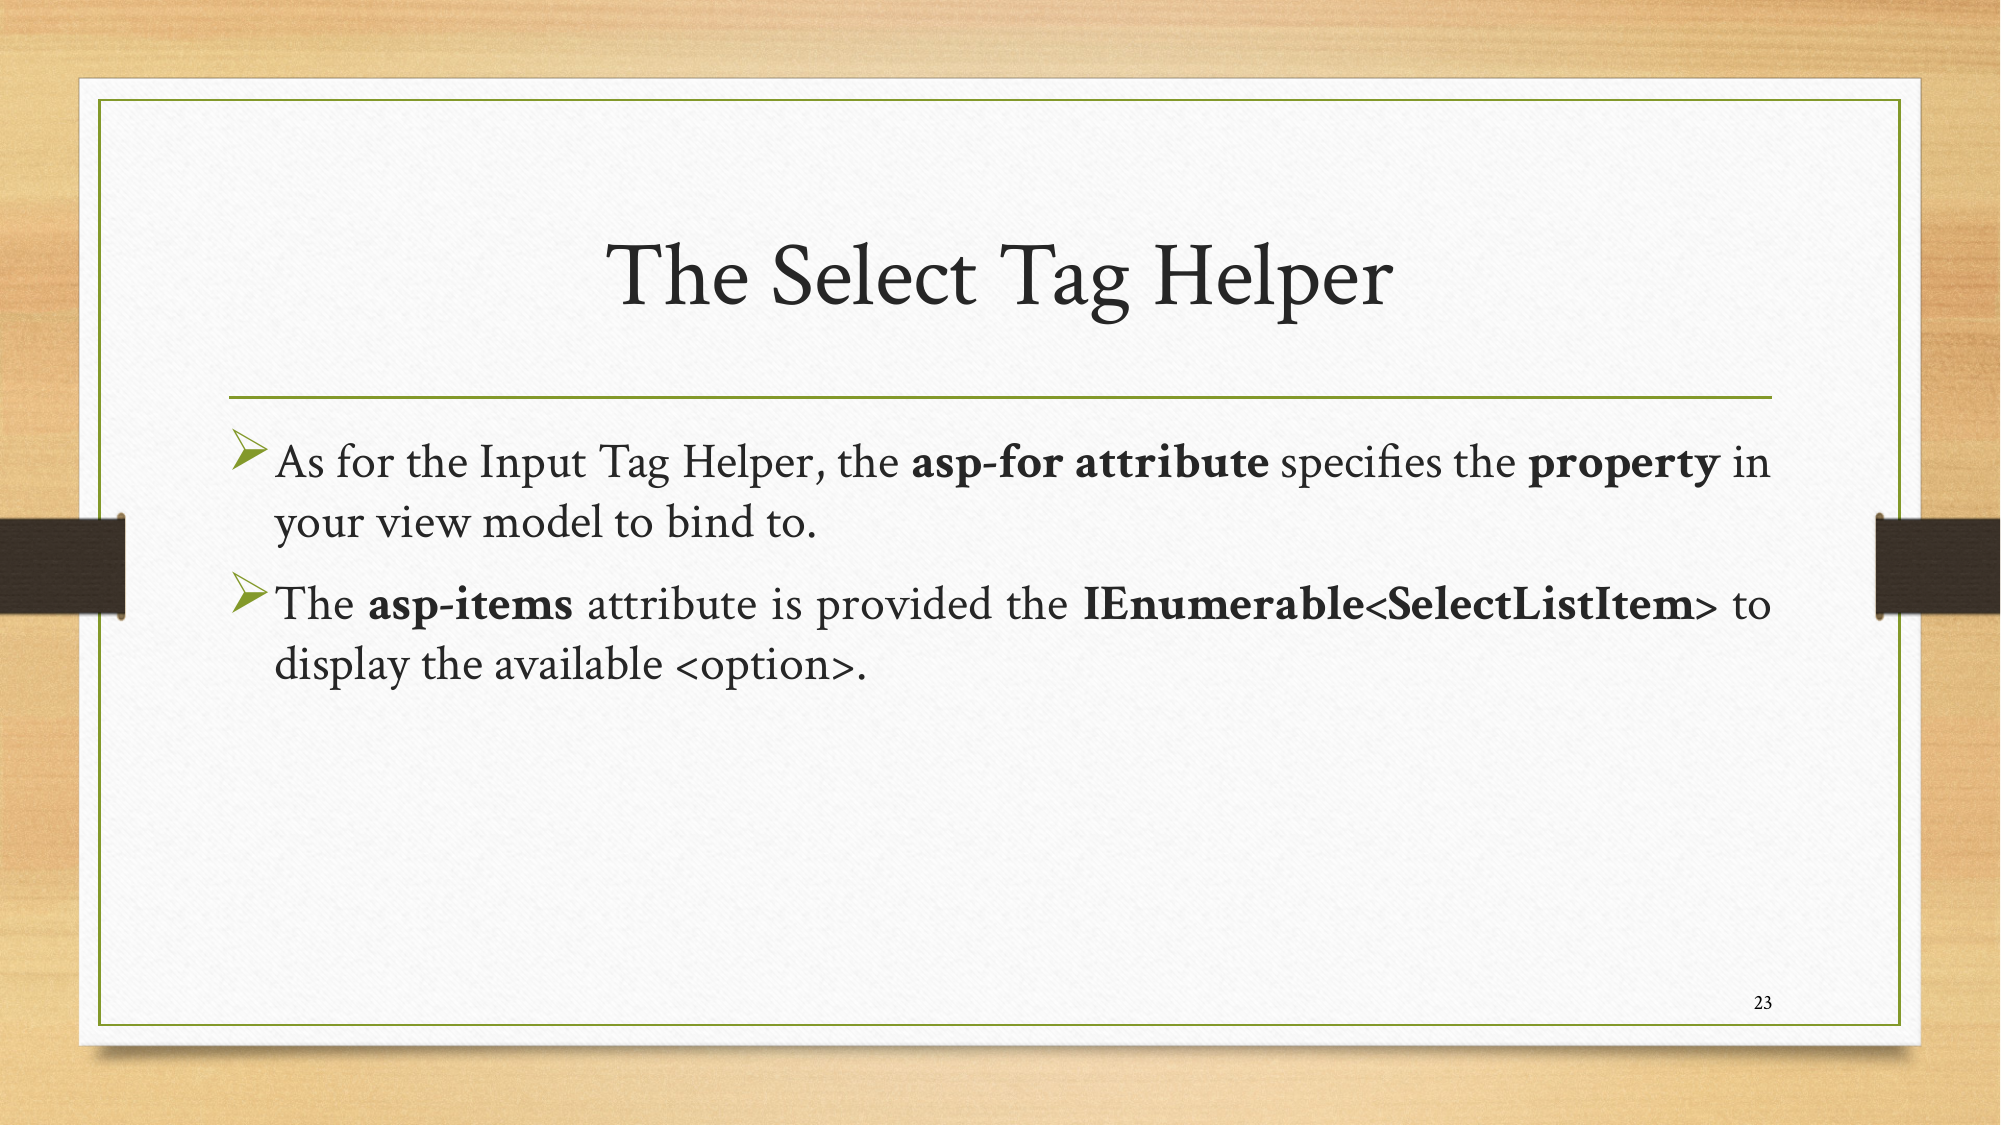

# The Select Tag Helper
As for the Input Tag Helper, the asp-for attribute specifies the property in your view model to bind to.
The asp-items attribute is provided the IEnumerable<SelectListItem> to display the available <option>.
23